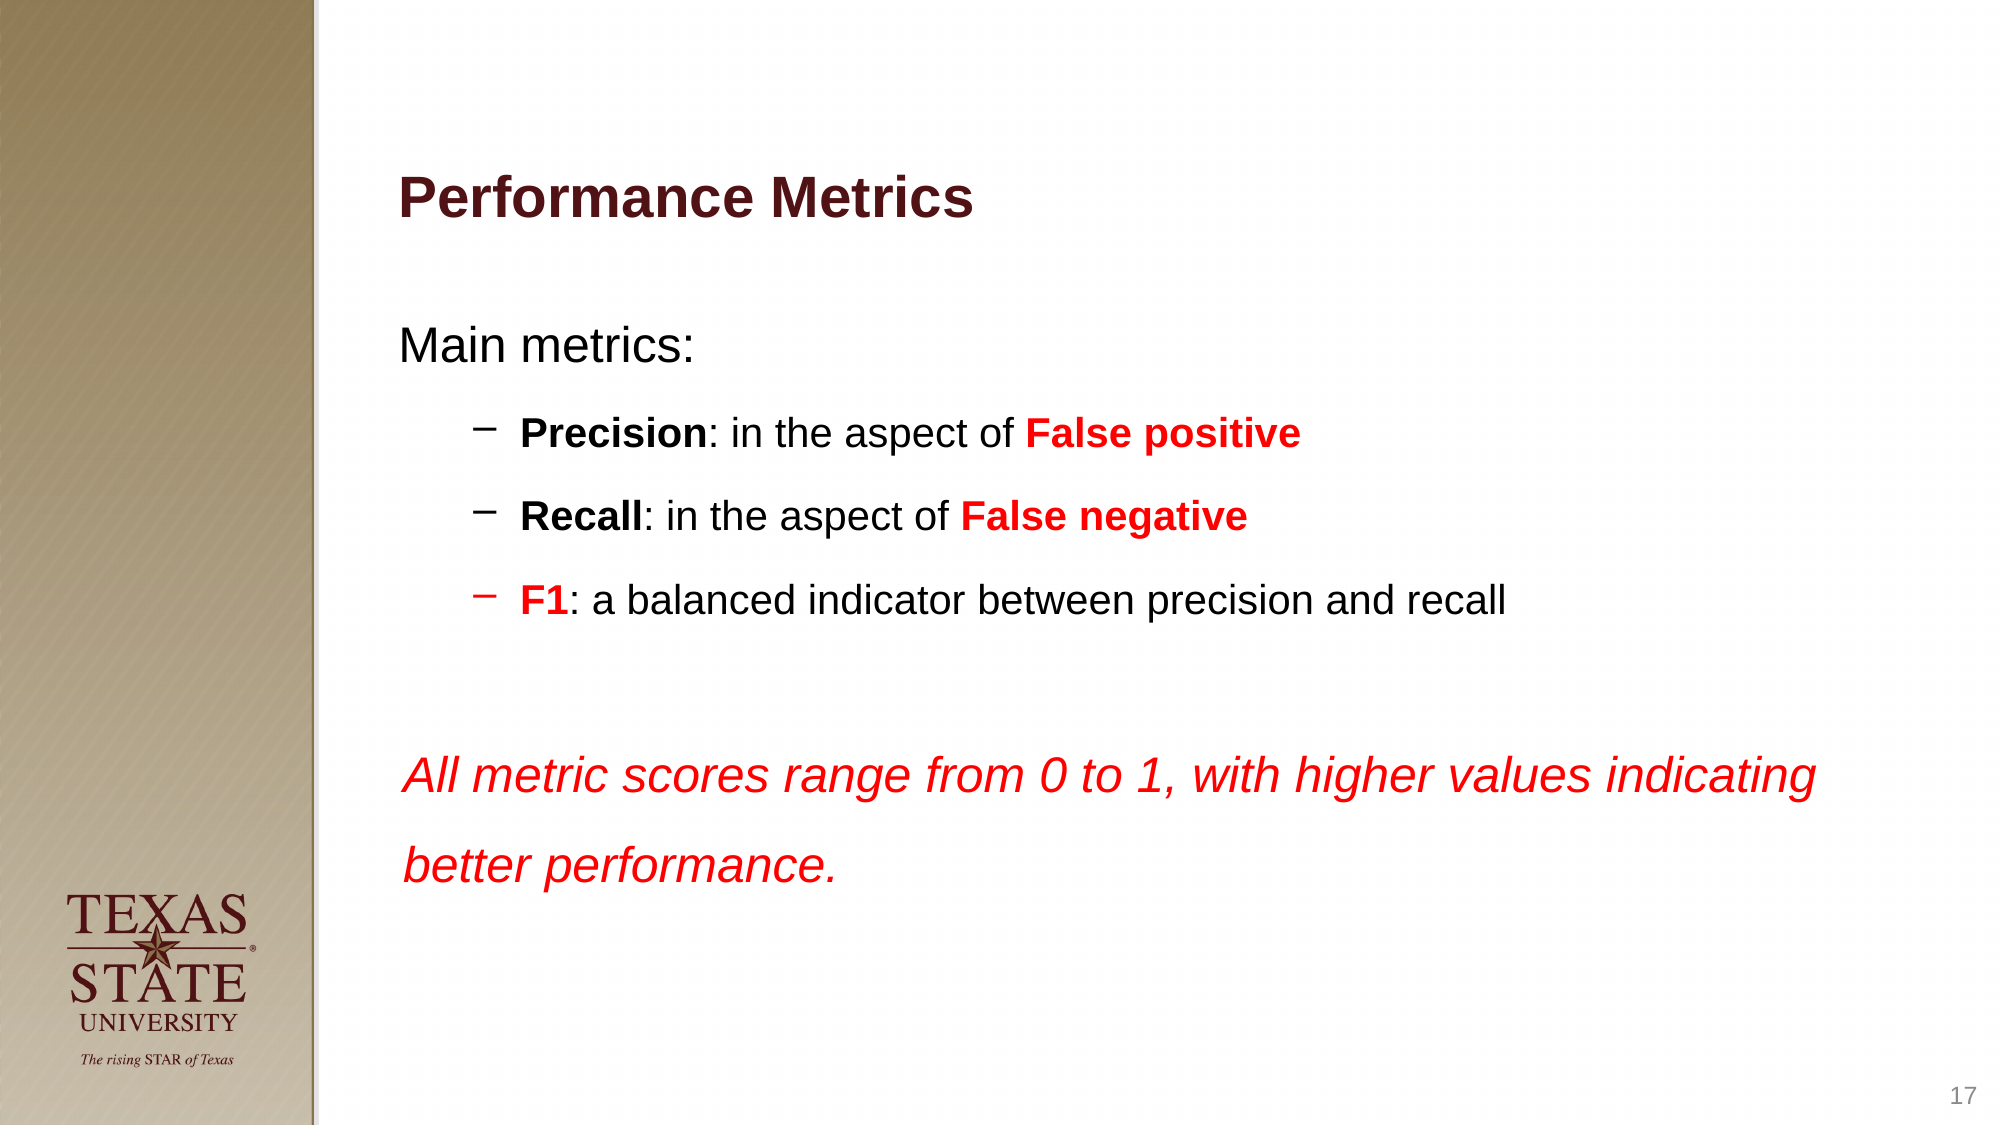

# Performance Metrics
Main metrics:
Precision: in the aspect of False positive
Recall: in the aspect of False negative
F1: a balanced indicator between precision and recall
All metric scores range from 0 to 1, with higher values indicating better performance.

17